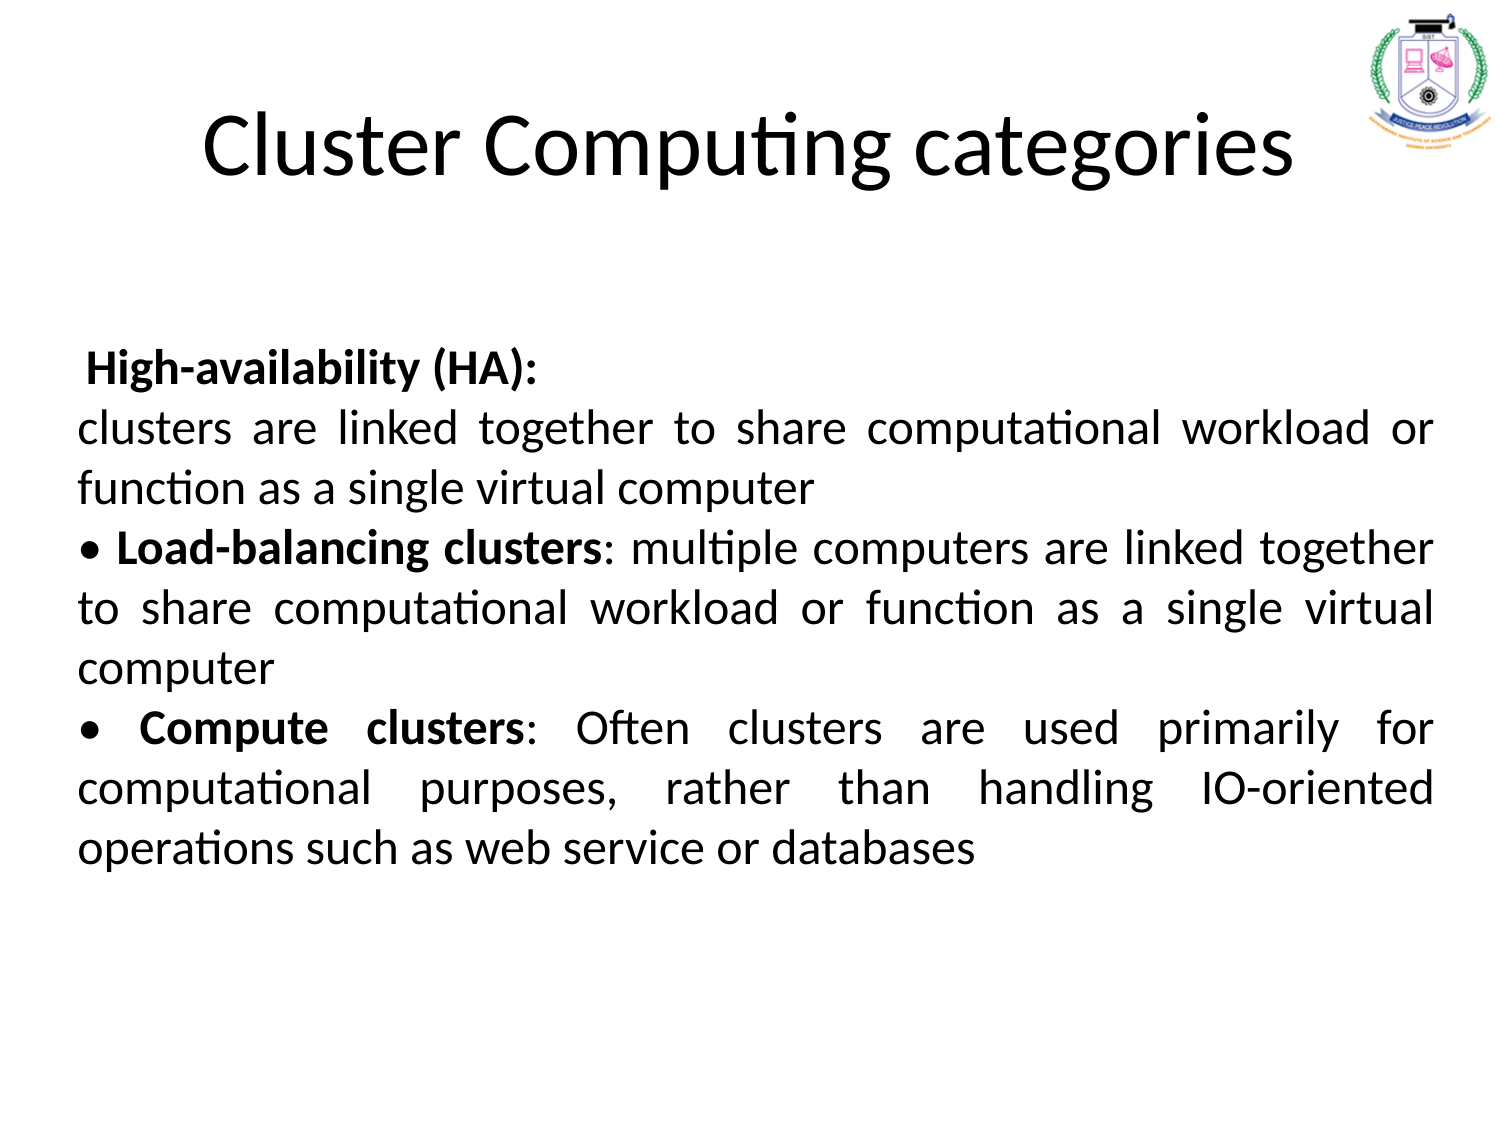

# Cluster Computing categories
 High-availability (HA):
clusters are linked together to share computational workload or function as a single virtual computer
• Load-balancing clusters: multiple computers are linked together to share computational workload or function as a single virtual computer
• Compute clusters: Often clusters are used primarily for computational purposes, rather than handling IO-oriented operations such as web service or databases